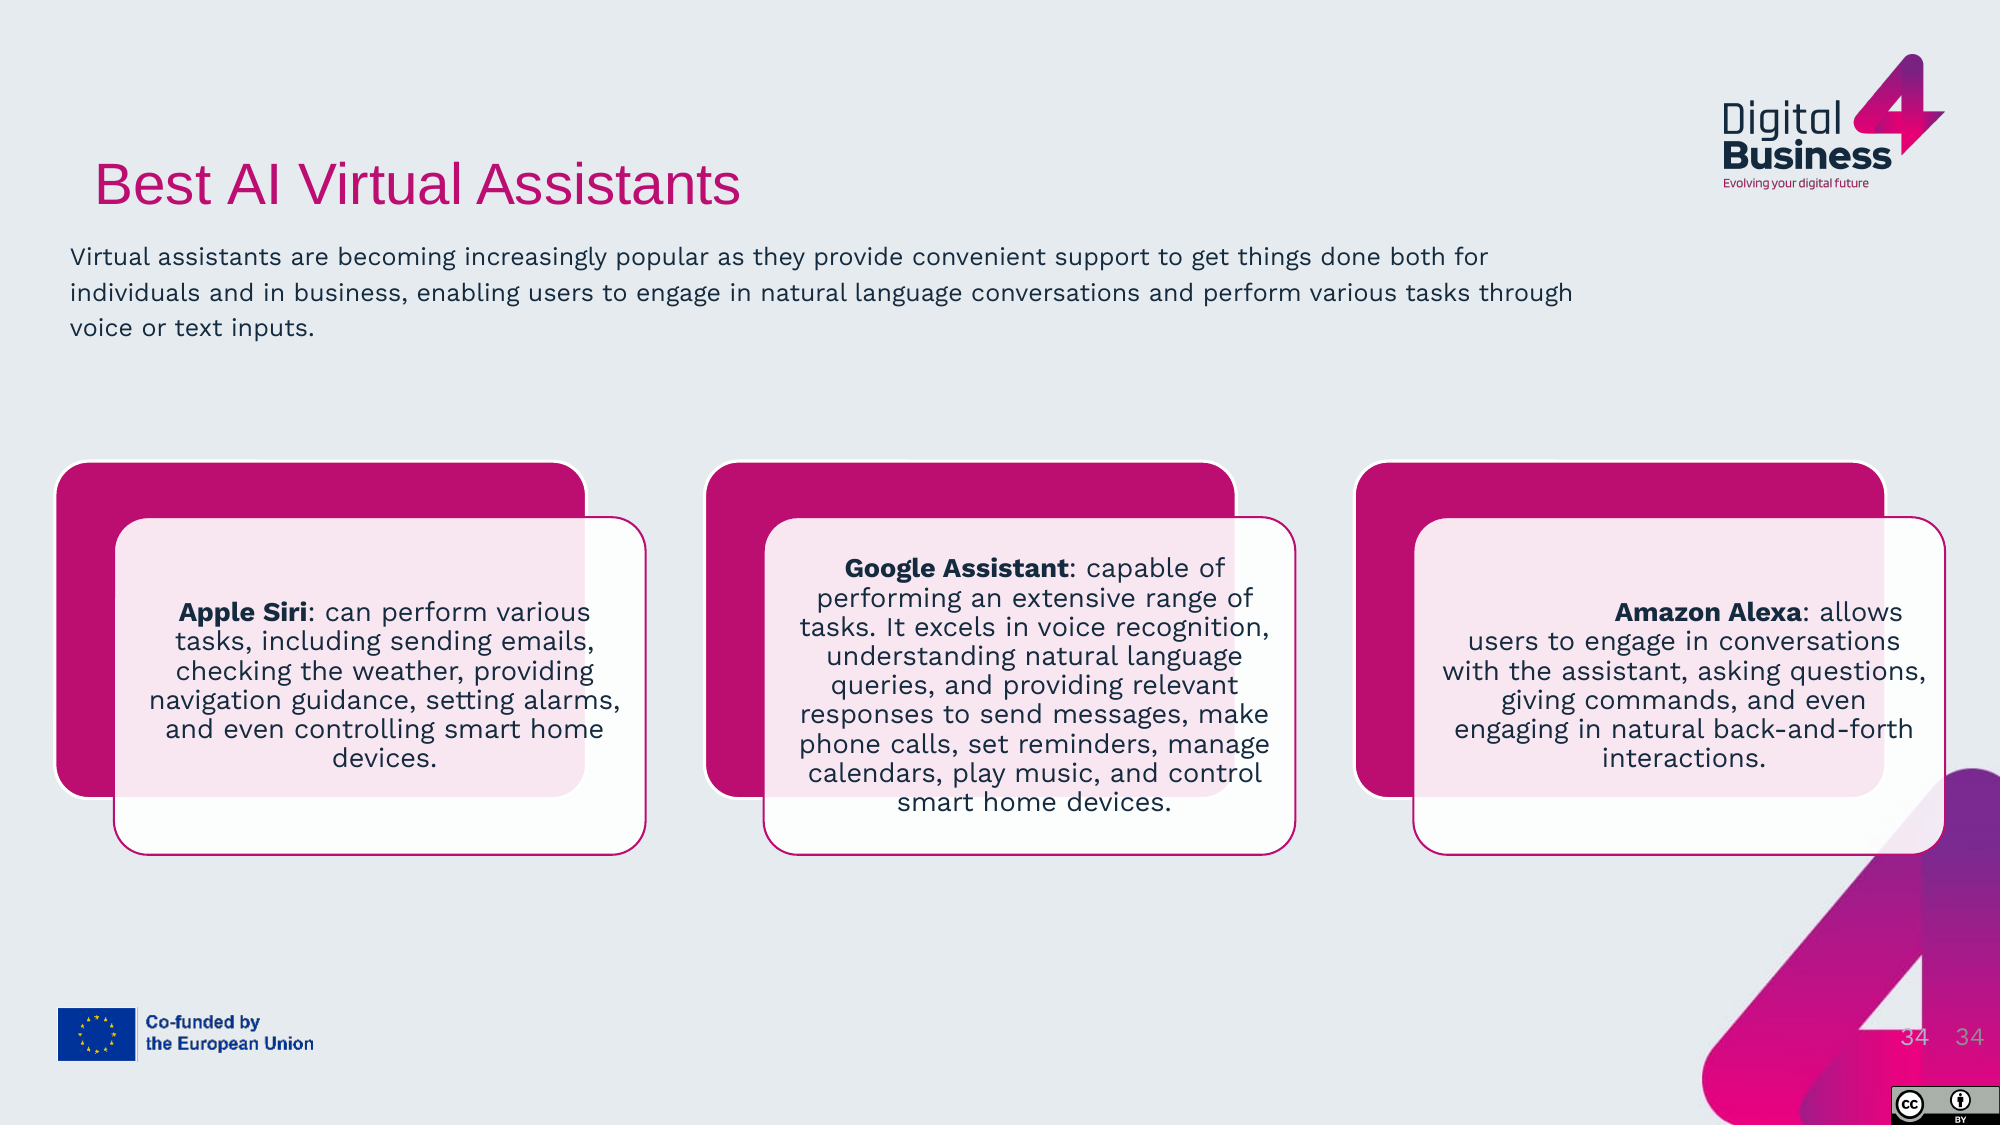

# Best AI Virtual Assistants
Virtual assistants are becoming increasingly popular as they provide convenient support to get things done both for individuals and in business, enabling users to engage in natural language conversations and perform various tasks through voice or text inputs.

Apple Siri: can perform various tasks, including sending emails, checking the weather, providing navigation guidance, setting alarms, and even controlling smart home devices.
Google Assistant: capable of performing an extensive range of tasks. It excels in voice recognition, understanding natural language queries, and providing relevant responses to send messages, make phone calls, set reminders, manage calendars, play music, and control smart home devices.
	Amazon Alexa: allows users to engage in conversations with the assistant, asking questions, giving commands, and even engaging in natural back-and-forth interactions.
34